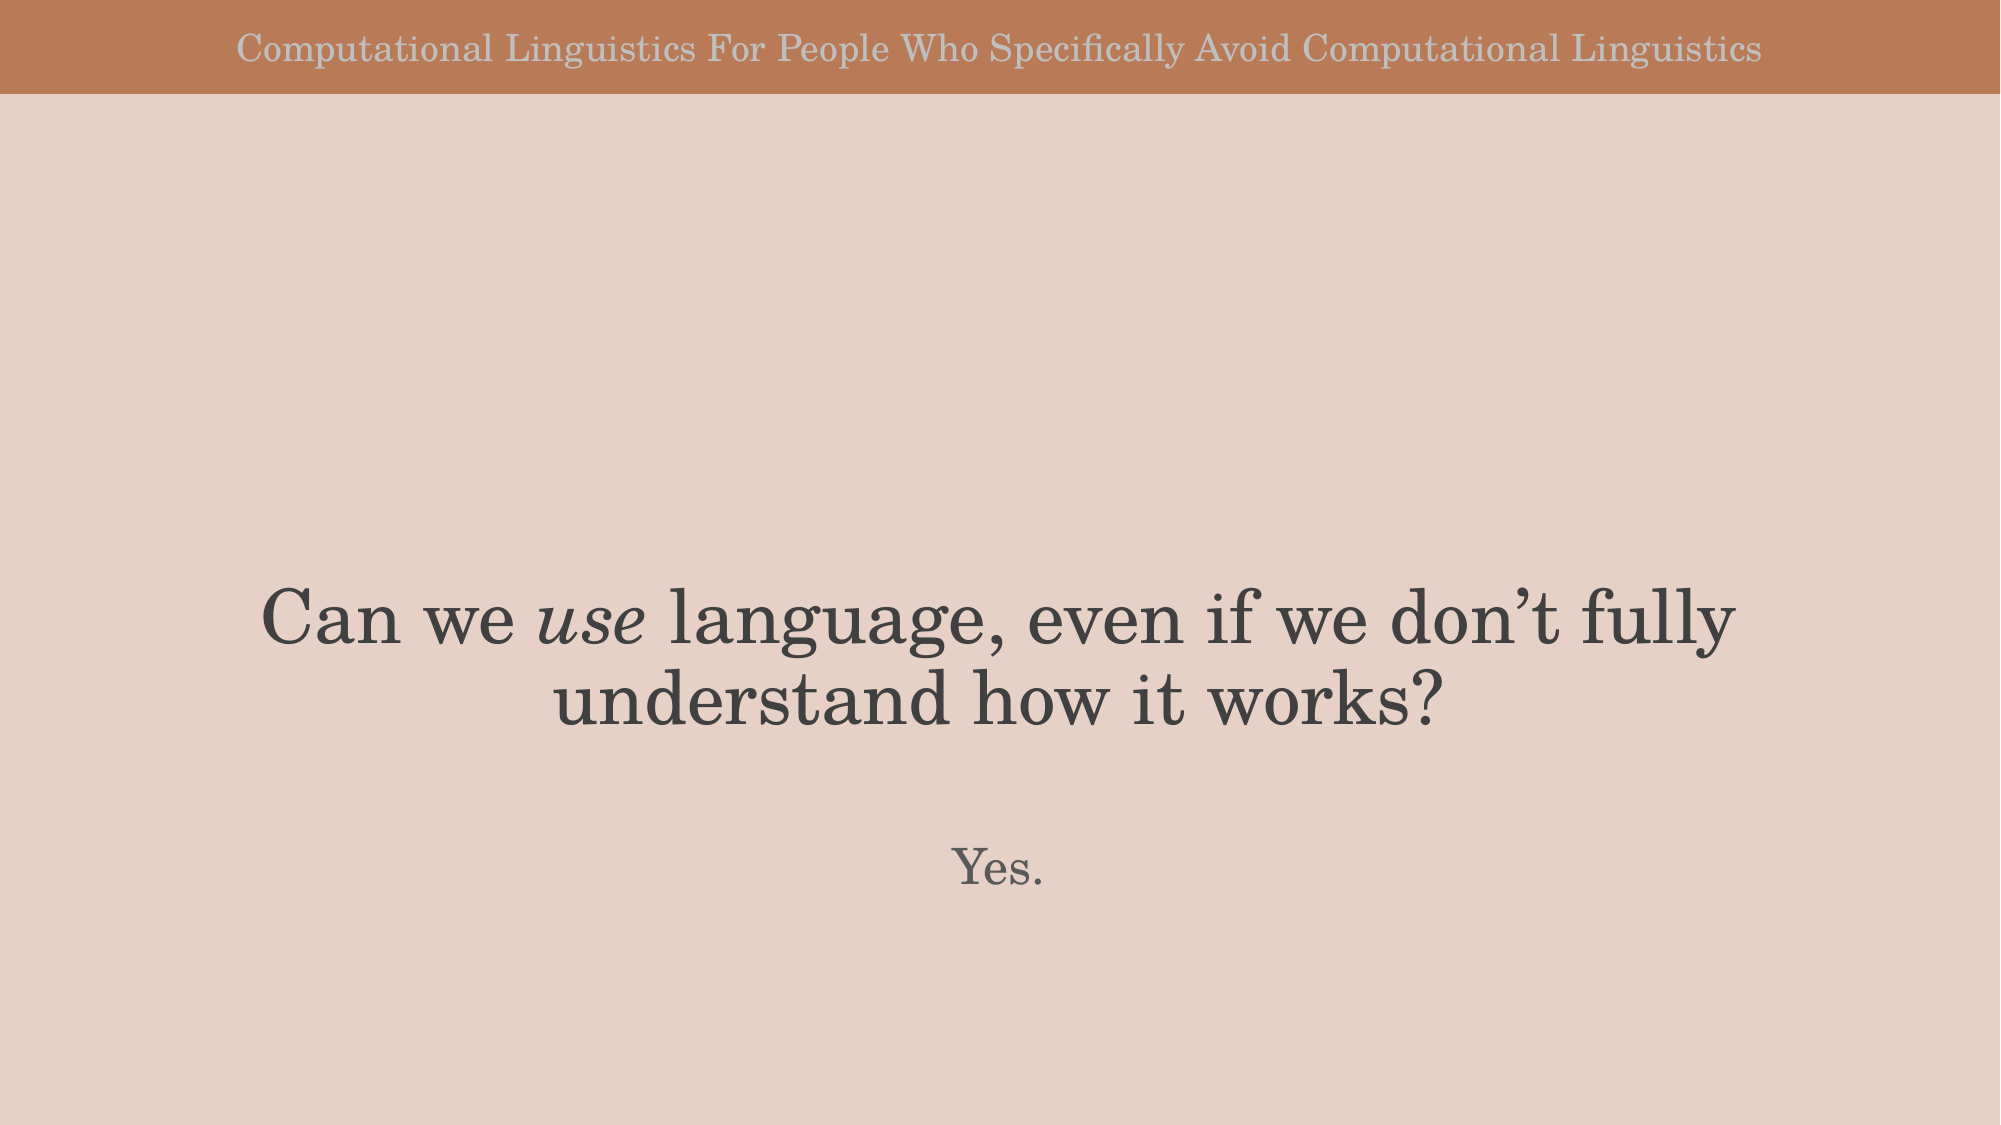

# Can we use language, even if we don’t fully understand how it works?

Yes.